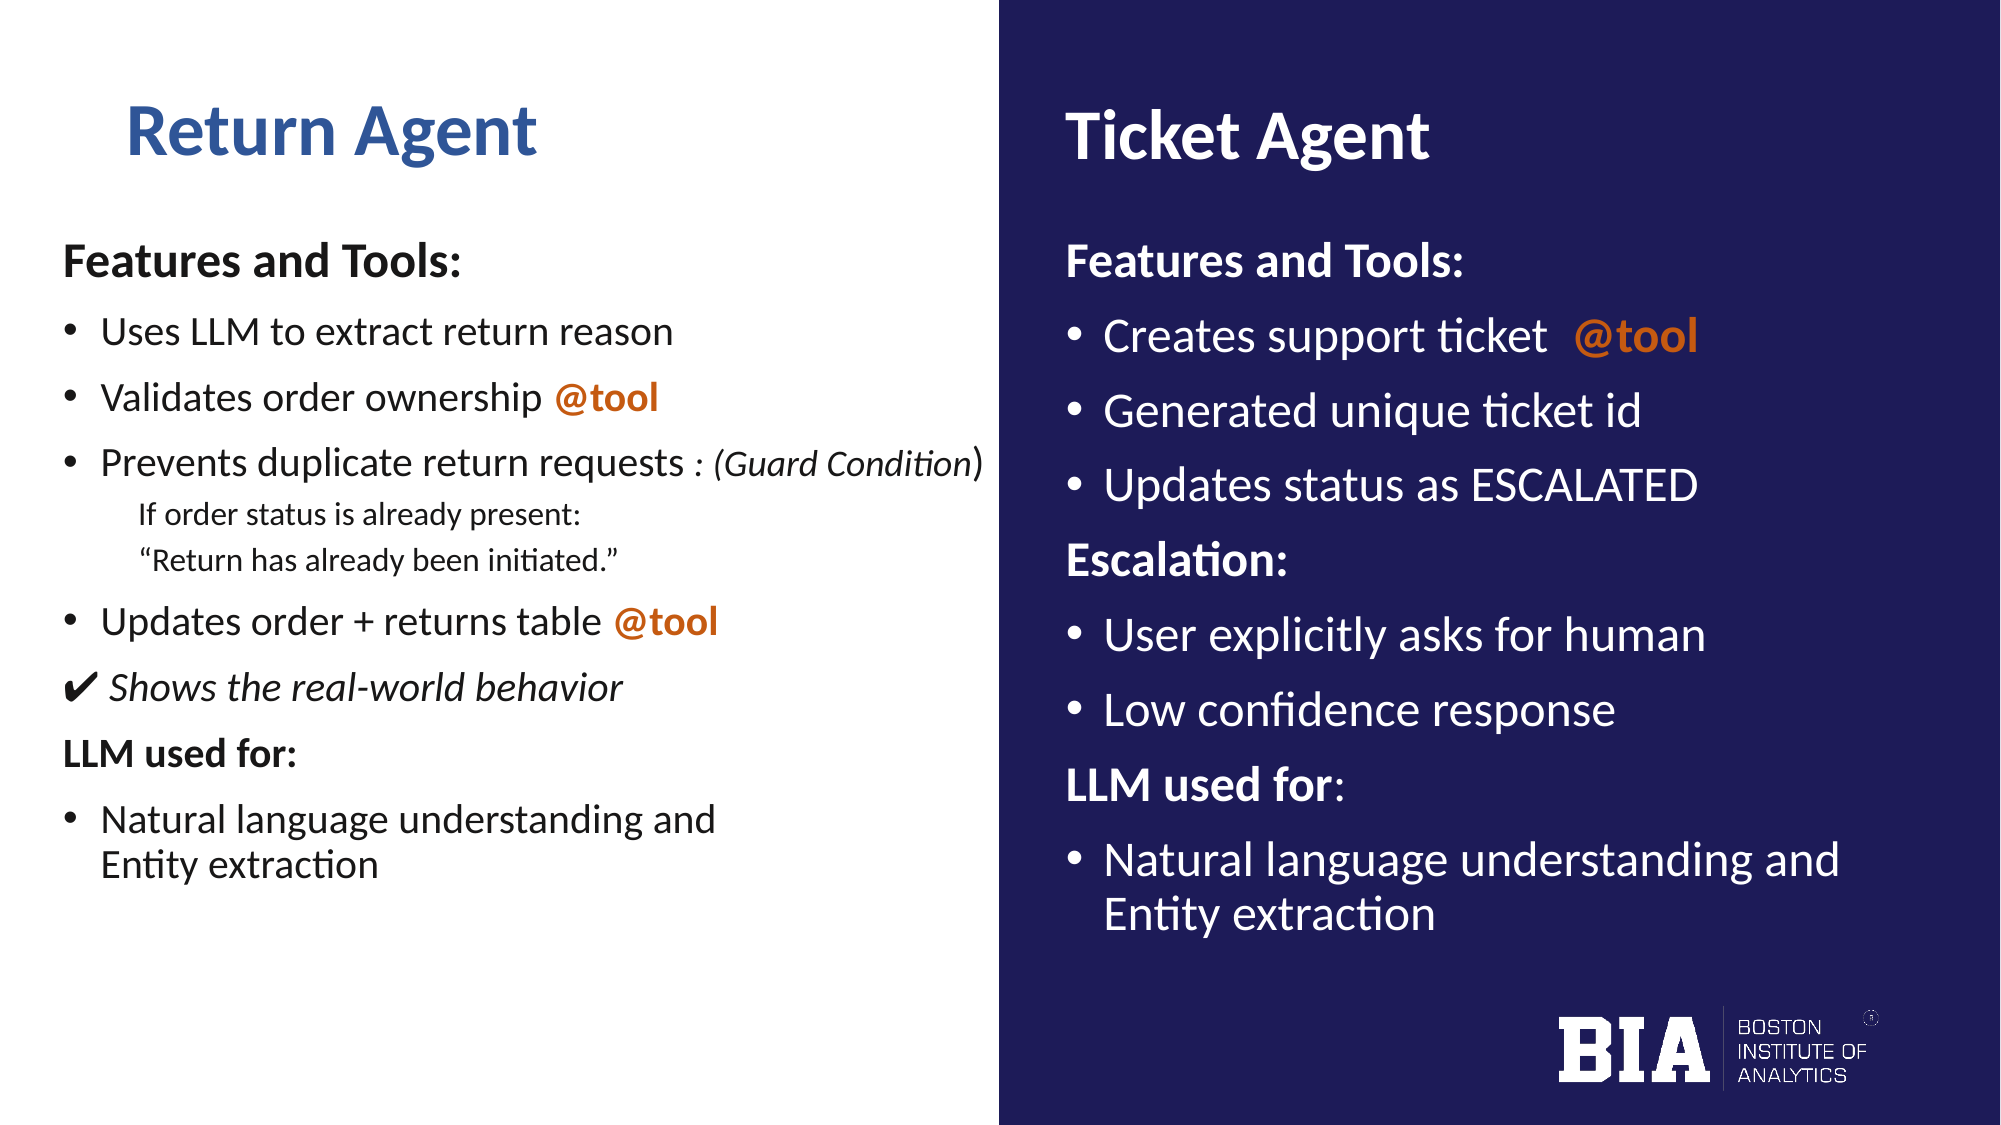

# Return Agent
Ticket Agent
Features and Tools:
Uses LLM to extract return reason
Validates order ownership @tool
Prevents duplicate return requests : (Guard Condition)
If order status is already present:
“Return has already been initiated.”
Updates order + returns table @tool
✔ Shows the real-world behavior
LLM used for:
Natural language understanding and
Entity extraction

Features and Tools:
Creates support ticket  @tool
Generated unique ticket id
Updates status as ESCALATED
Escalation:
User explicitly asks for human
Low confidence response
LLM used for:
Natural language understanding and
Entity extraction